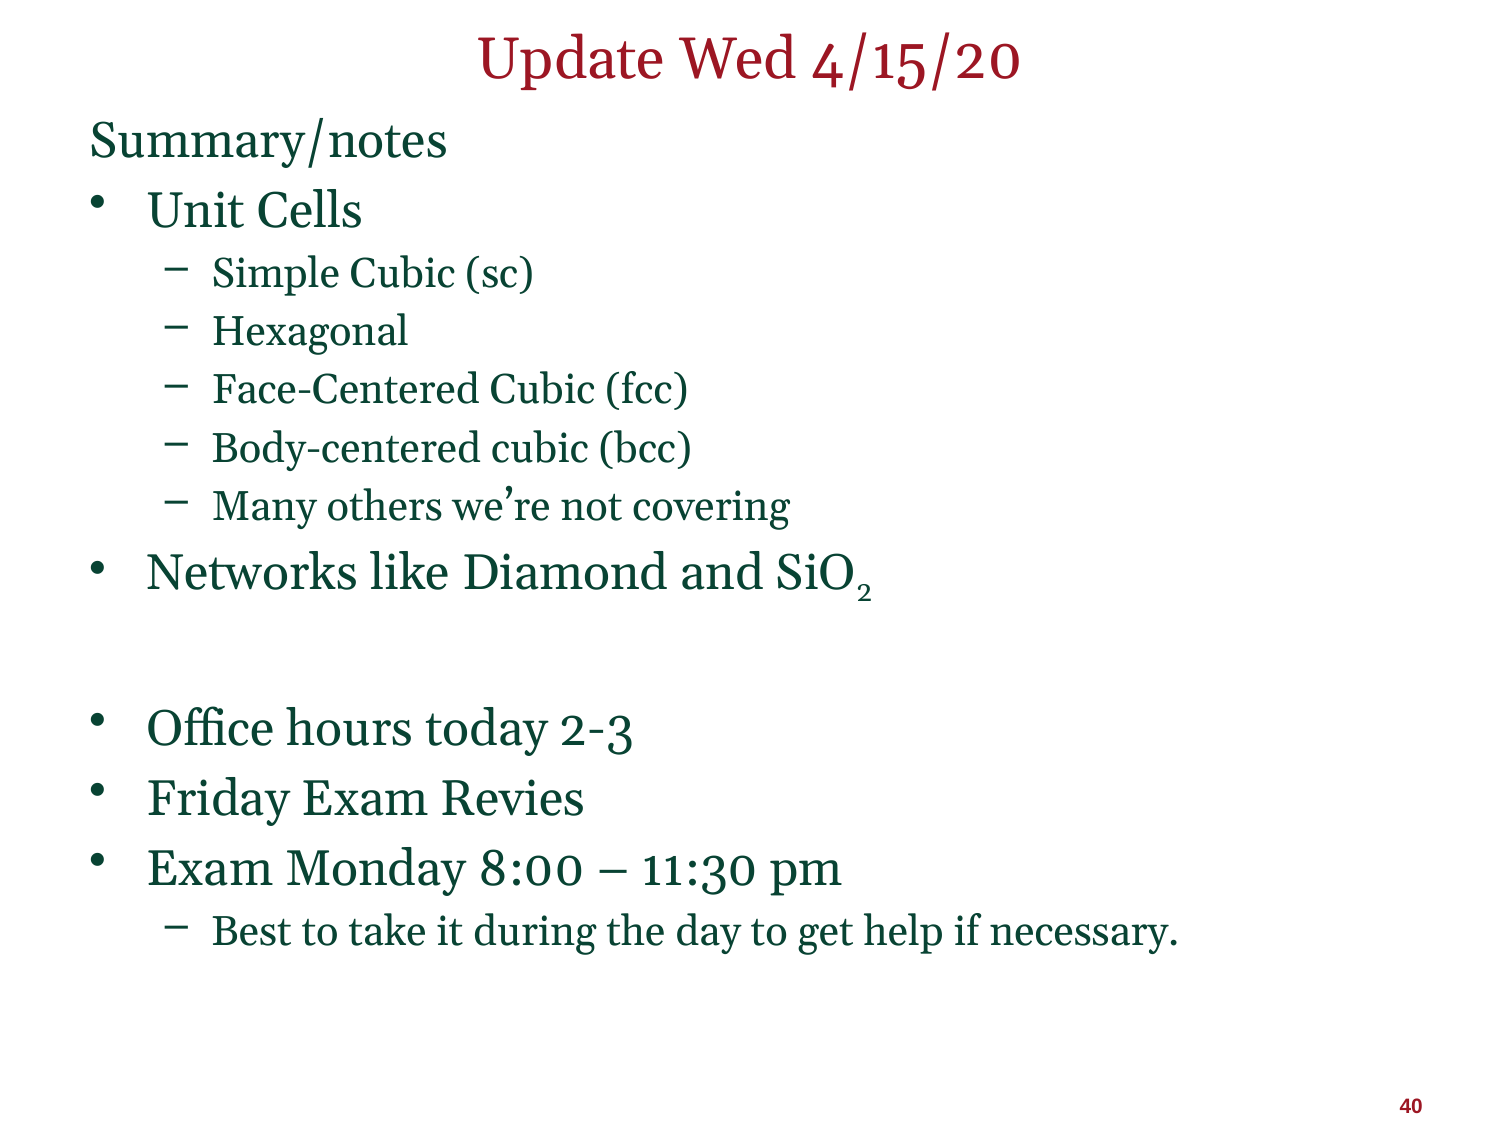

# Update Wed 4/15/20
Summary/notes
Unit Cells
Simple Cubic (sc)
Hexagonal
Face-Centered Cubic (fcc)
Body-centered cubic (bcc)
Many others we’re not covering
Networks like Diamond and SiO2

Office hours today 2-3
Friday Exam Revies
Exam Monday 8:00 – 11:30 pm
Best to take it during the day to get help if necessary.

40